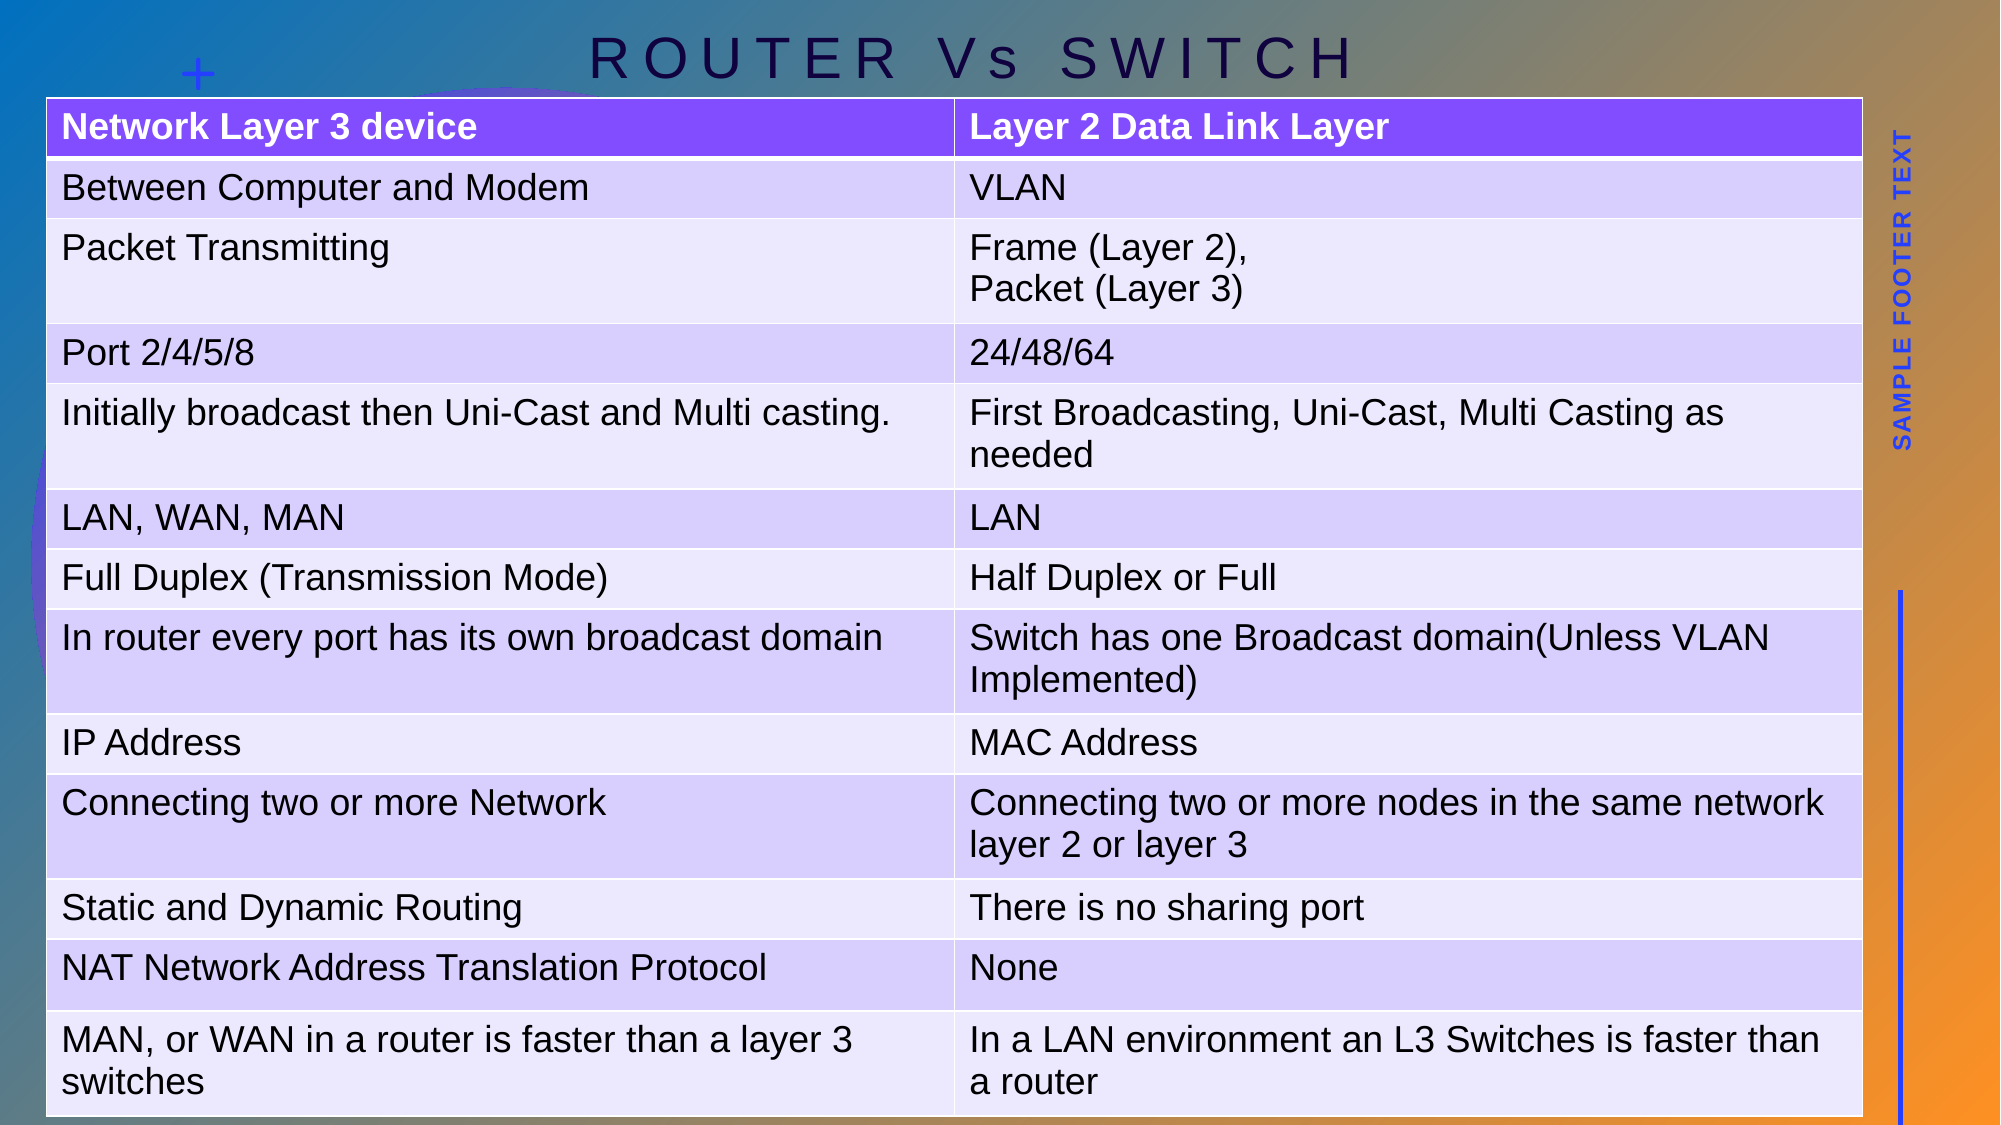

ROUTER Vs SWITCH
| Network Layer 3 device | Layer 2 Data Link Layer |
| --- | --- |
| Between Computer and Modem | VLAN |
| Packet Transmitting | Frame (Layer 2), Packet (Layer 3) |
| Port 2/4/5/8 | 24/48/64 |
| Initially broadcast then Uni-Cast and Multi casting. | First Broadcasting, Uni-Cast, Multi Casting as needed |
| LAN, WAN, MAN | LAN |
| Full Duplex (Transmission Mode) | Half Duplex or Full |
| In router every port has its own broadcast domain | Switch has one Broadcast domain(Unless VLAN Implemented) |
| IP Address | MAC Address |
| Connecting two or more Network | Connecting two or more nodes in the same network layer 2 or layer 3 |
| Static and Dynamic Routing | There is no sharing port |
| NAT Network Address Translation Protocol | None |
| MAN, or WAN in a router is faster than a layer 3 switches | In a LAN environment an L3 Switches is faster than a router |
Sample Footer Text
30